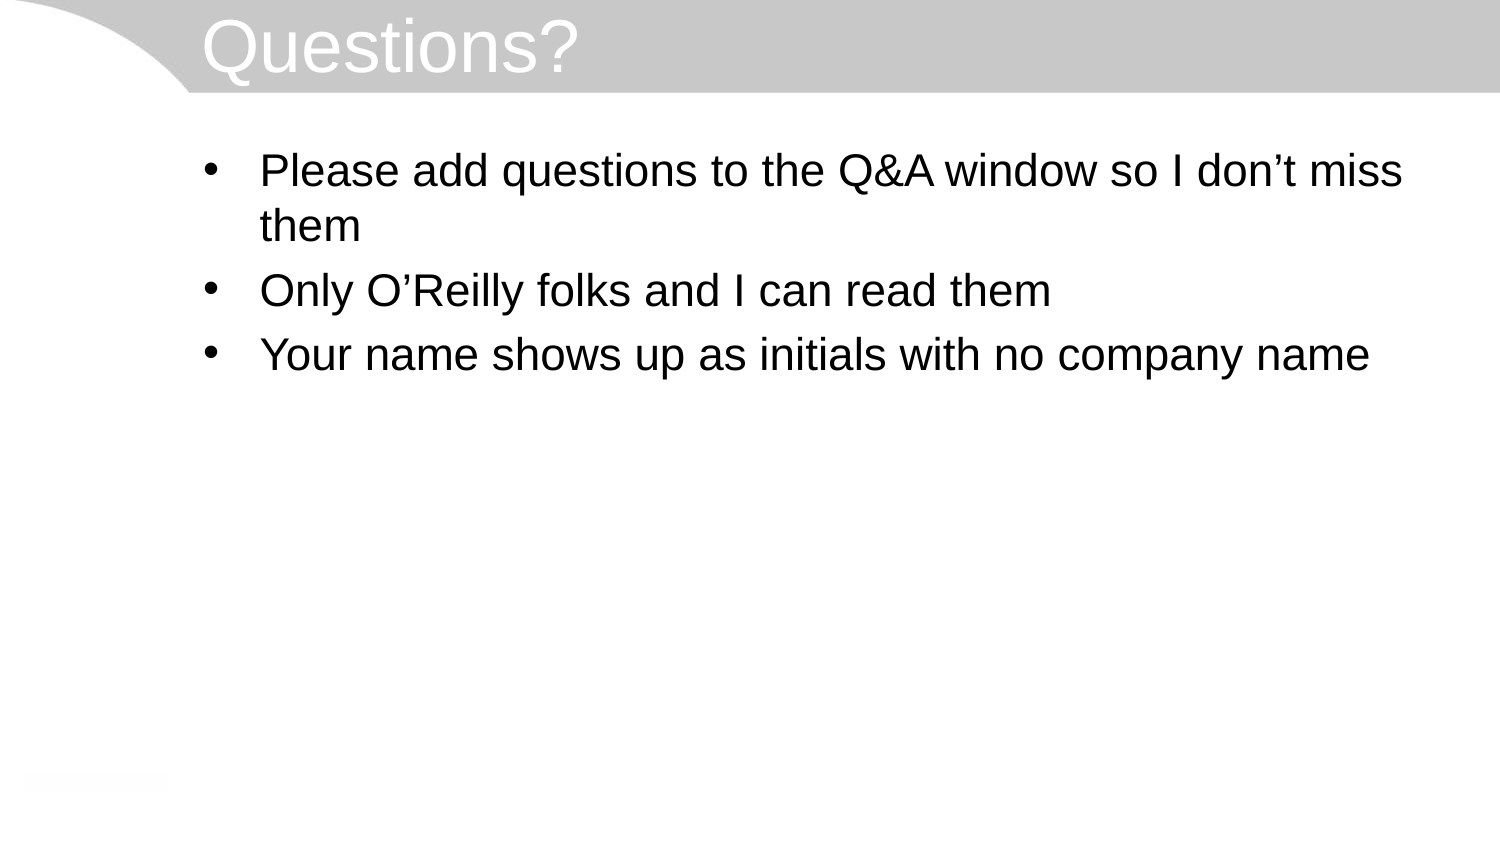

# Questions?
Please add questions to the Q&A window so I don’t miss them
Only O’Reilly folks and I can read them
Your name shows up as initials with no company name